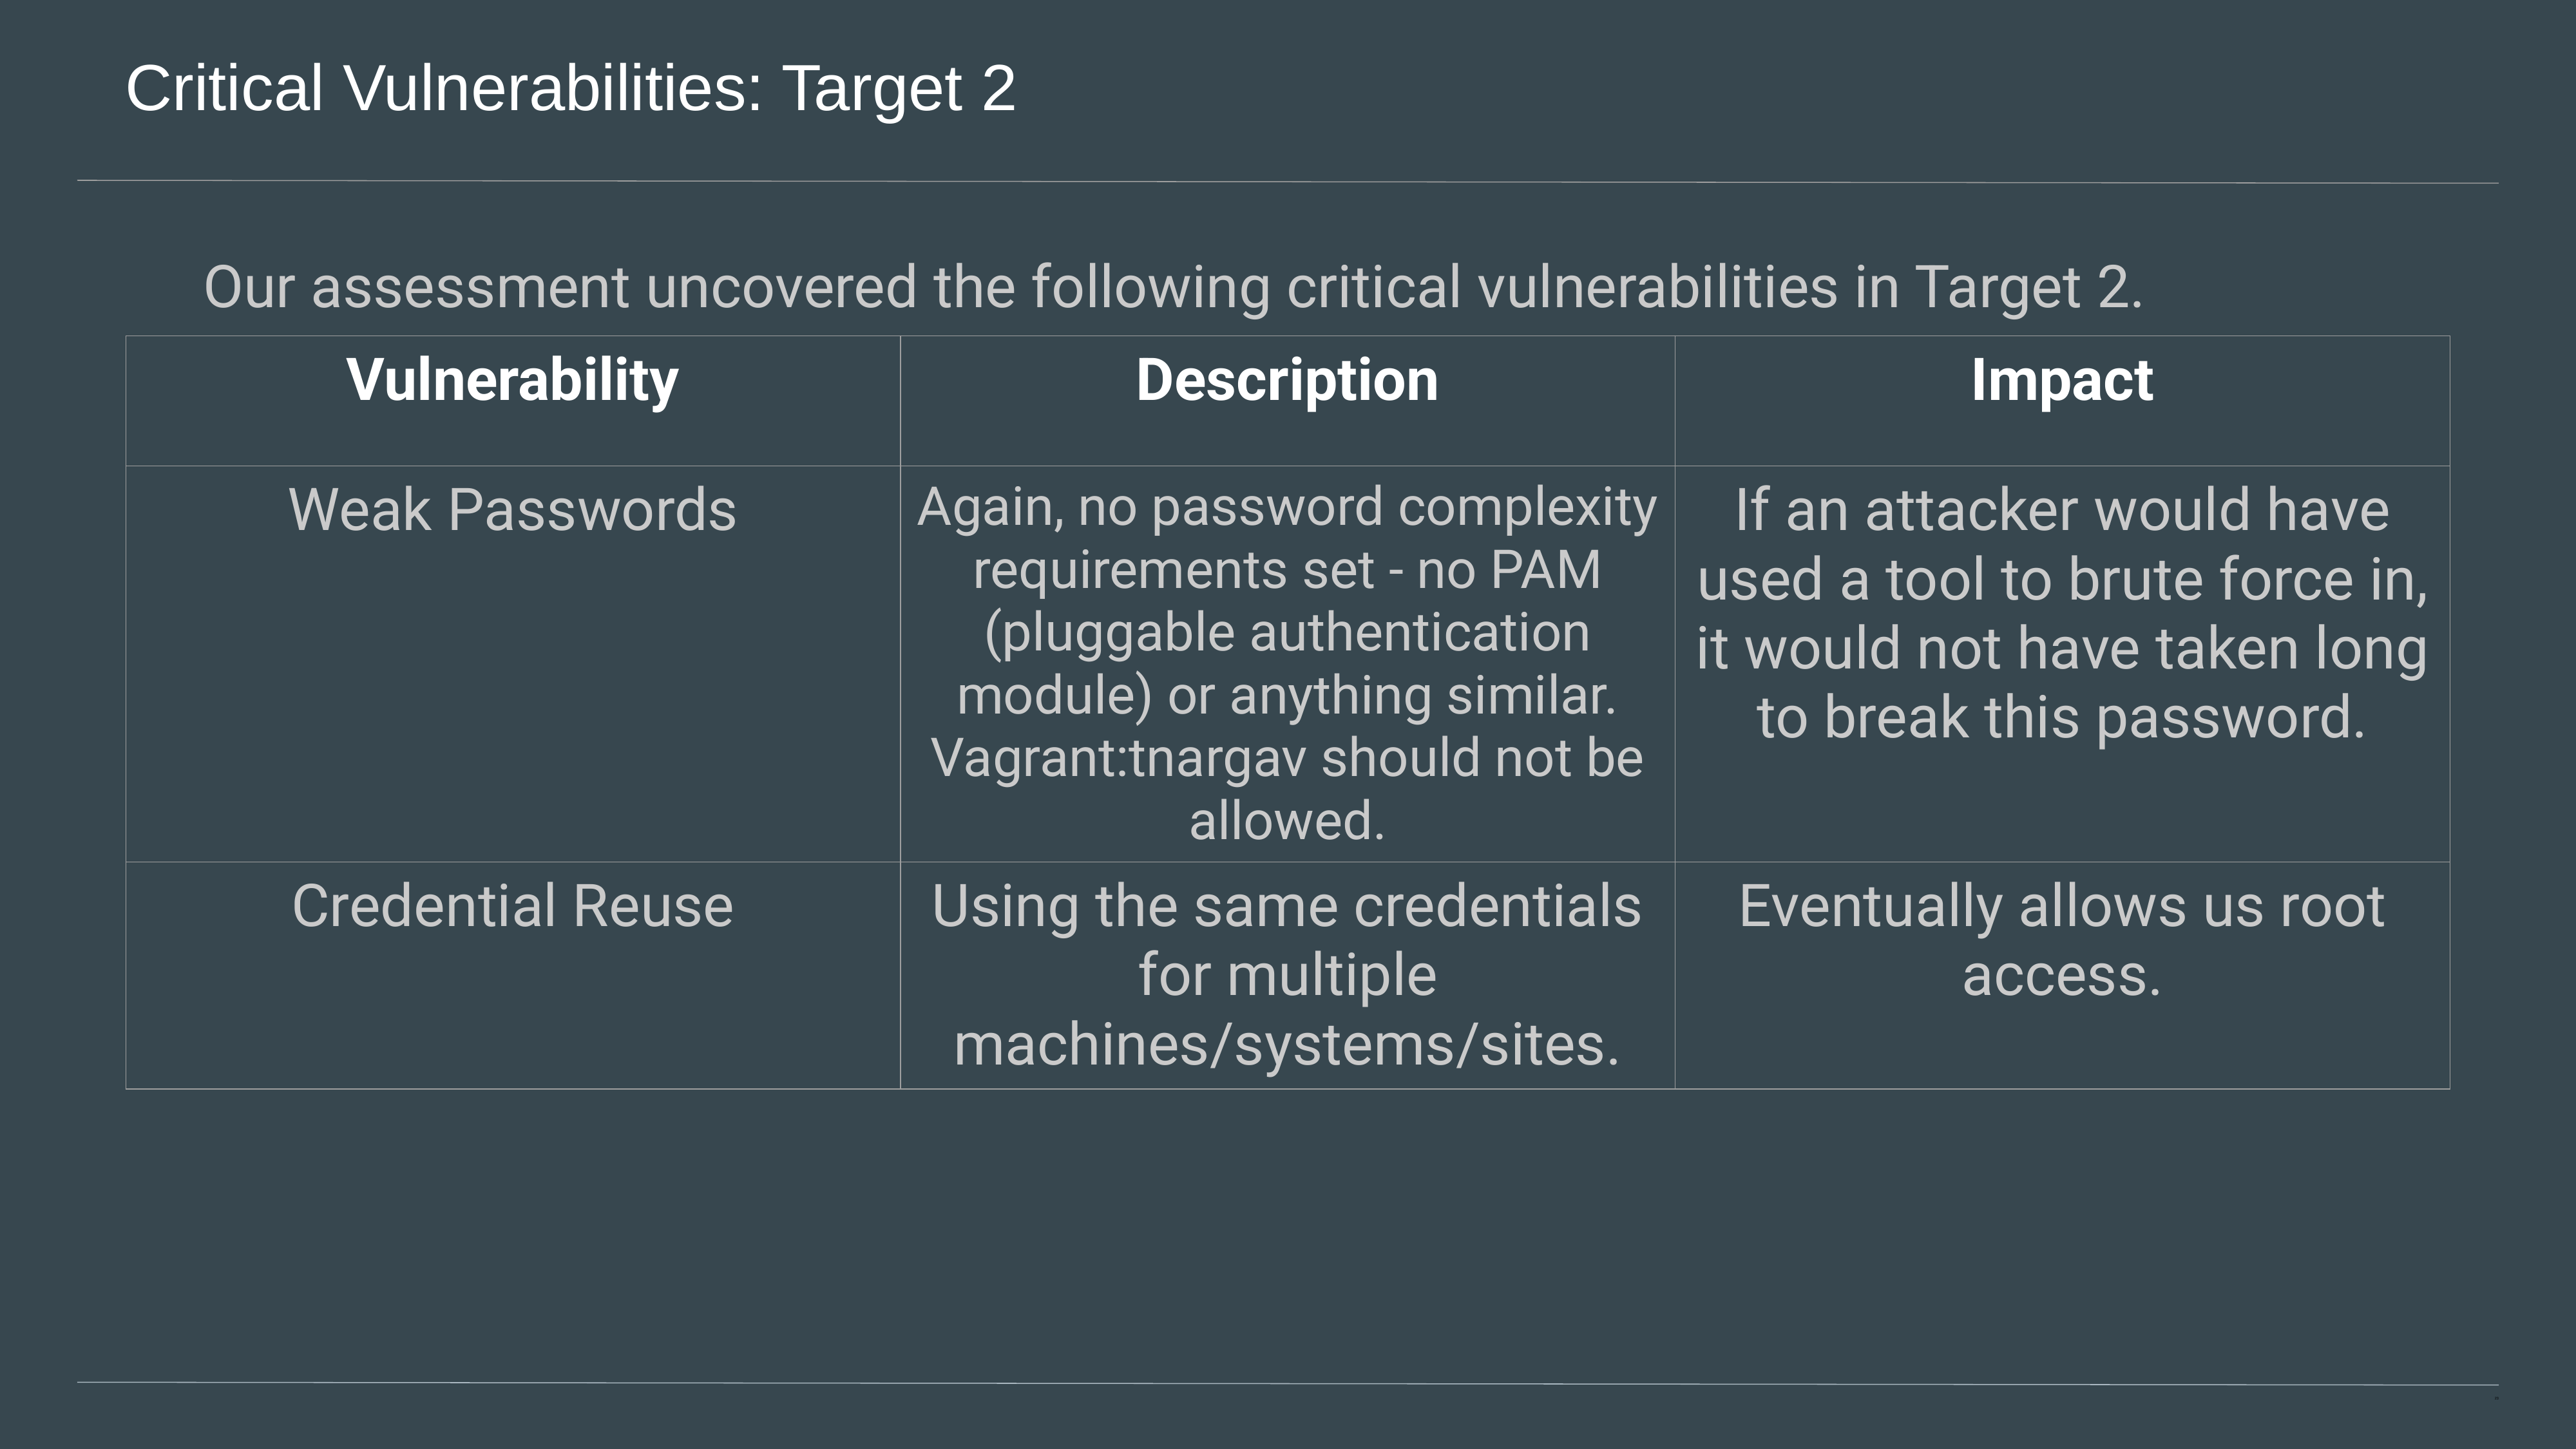

# Critical Vulnerabilities: Target 2
Our assessment uncovered the following critical vulnerabilities in Target 2.

| Vulnerability | Description | Impact |
| --- | --- | --- |
| Weak Passwords | Again, no password complexity requirements set - no PAM (pluggable authentication module) or anything similar. Vagrant:tnargav should not be allowed. | If an attacker would have used a tool to brute force in, it would not have taken long to break this password. |
| Credential Reuse | Using the same credentials for multiple machines/systems/sites. | Eventually allows us root access. |
23